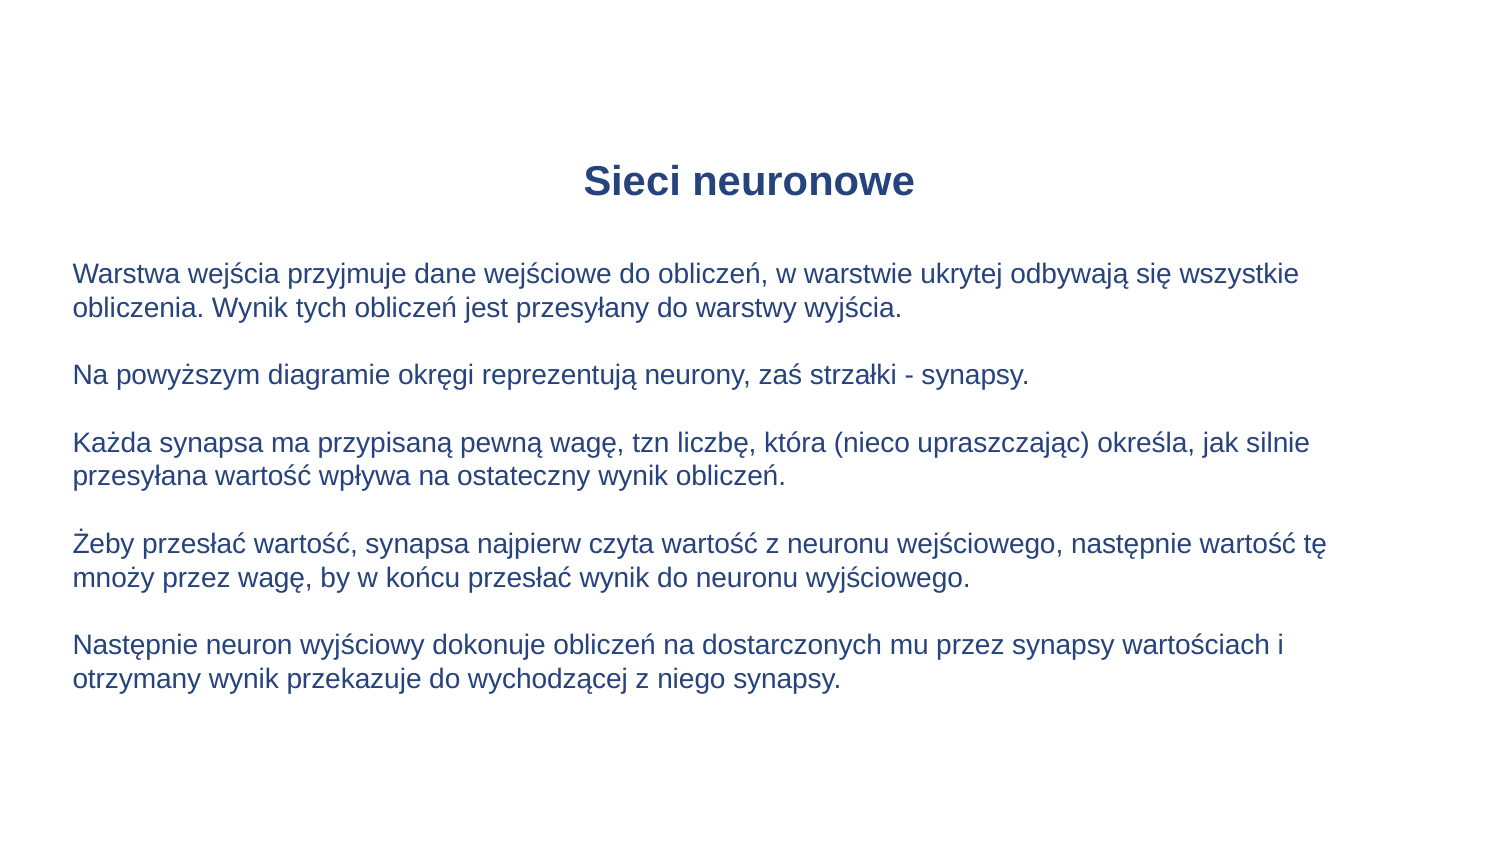

07.01.2025
# Sieci neuronowe
Warstwa wejścia przyjmuje dane wejściowe do obliczeń, w warstwie ukrytej odbywają się wszystkie obliczenia. Wynik tych obliczeń jest przesyłany do warstwy wyjścia.

Na powyższym diagramie okręgi reprezentują neurony, zaś strzałki - synapsy.

Każda synapsa ma przypisaną pewną wagę, tzn liczbę, która (nieco upraszczając) określa, jak silnie przesyłana wartość wpływa na ostateczny wynik obliczeń.

Żeby przesłać wartość, synapsa najpierw czyta wartość z neuronu wejściowego, następnie wartość tę mnoży przez wagę, by w końcu przesłać wynik do neuronu wyjściowego.

Następnie neuron wyjściowy dokonuje obliczeń na dostarczonych mu przez synapsy wartościach i otrzymany wynik przekazuje do wychodzącej z niego synapsy.